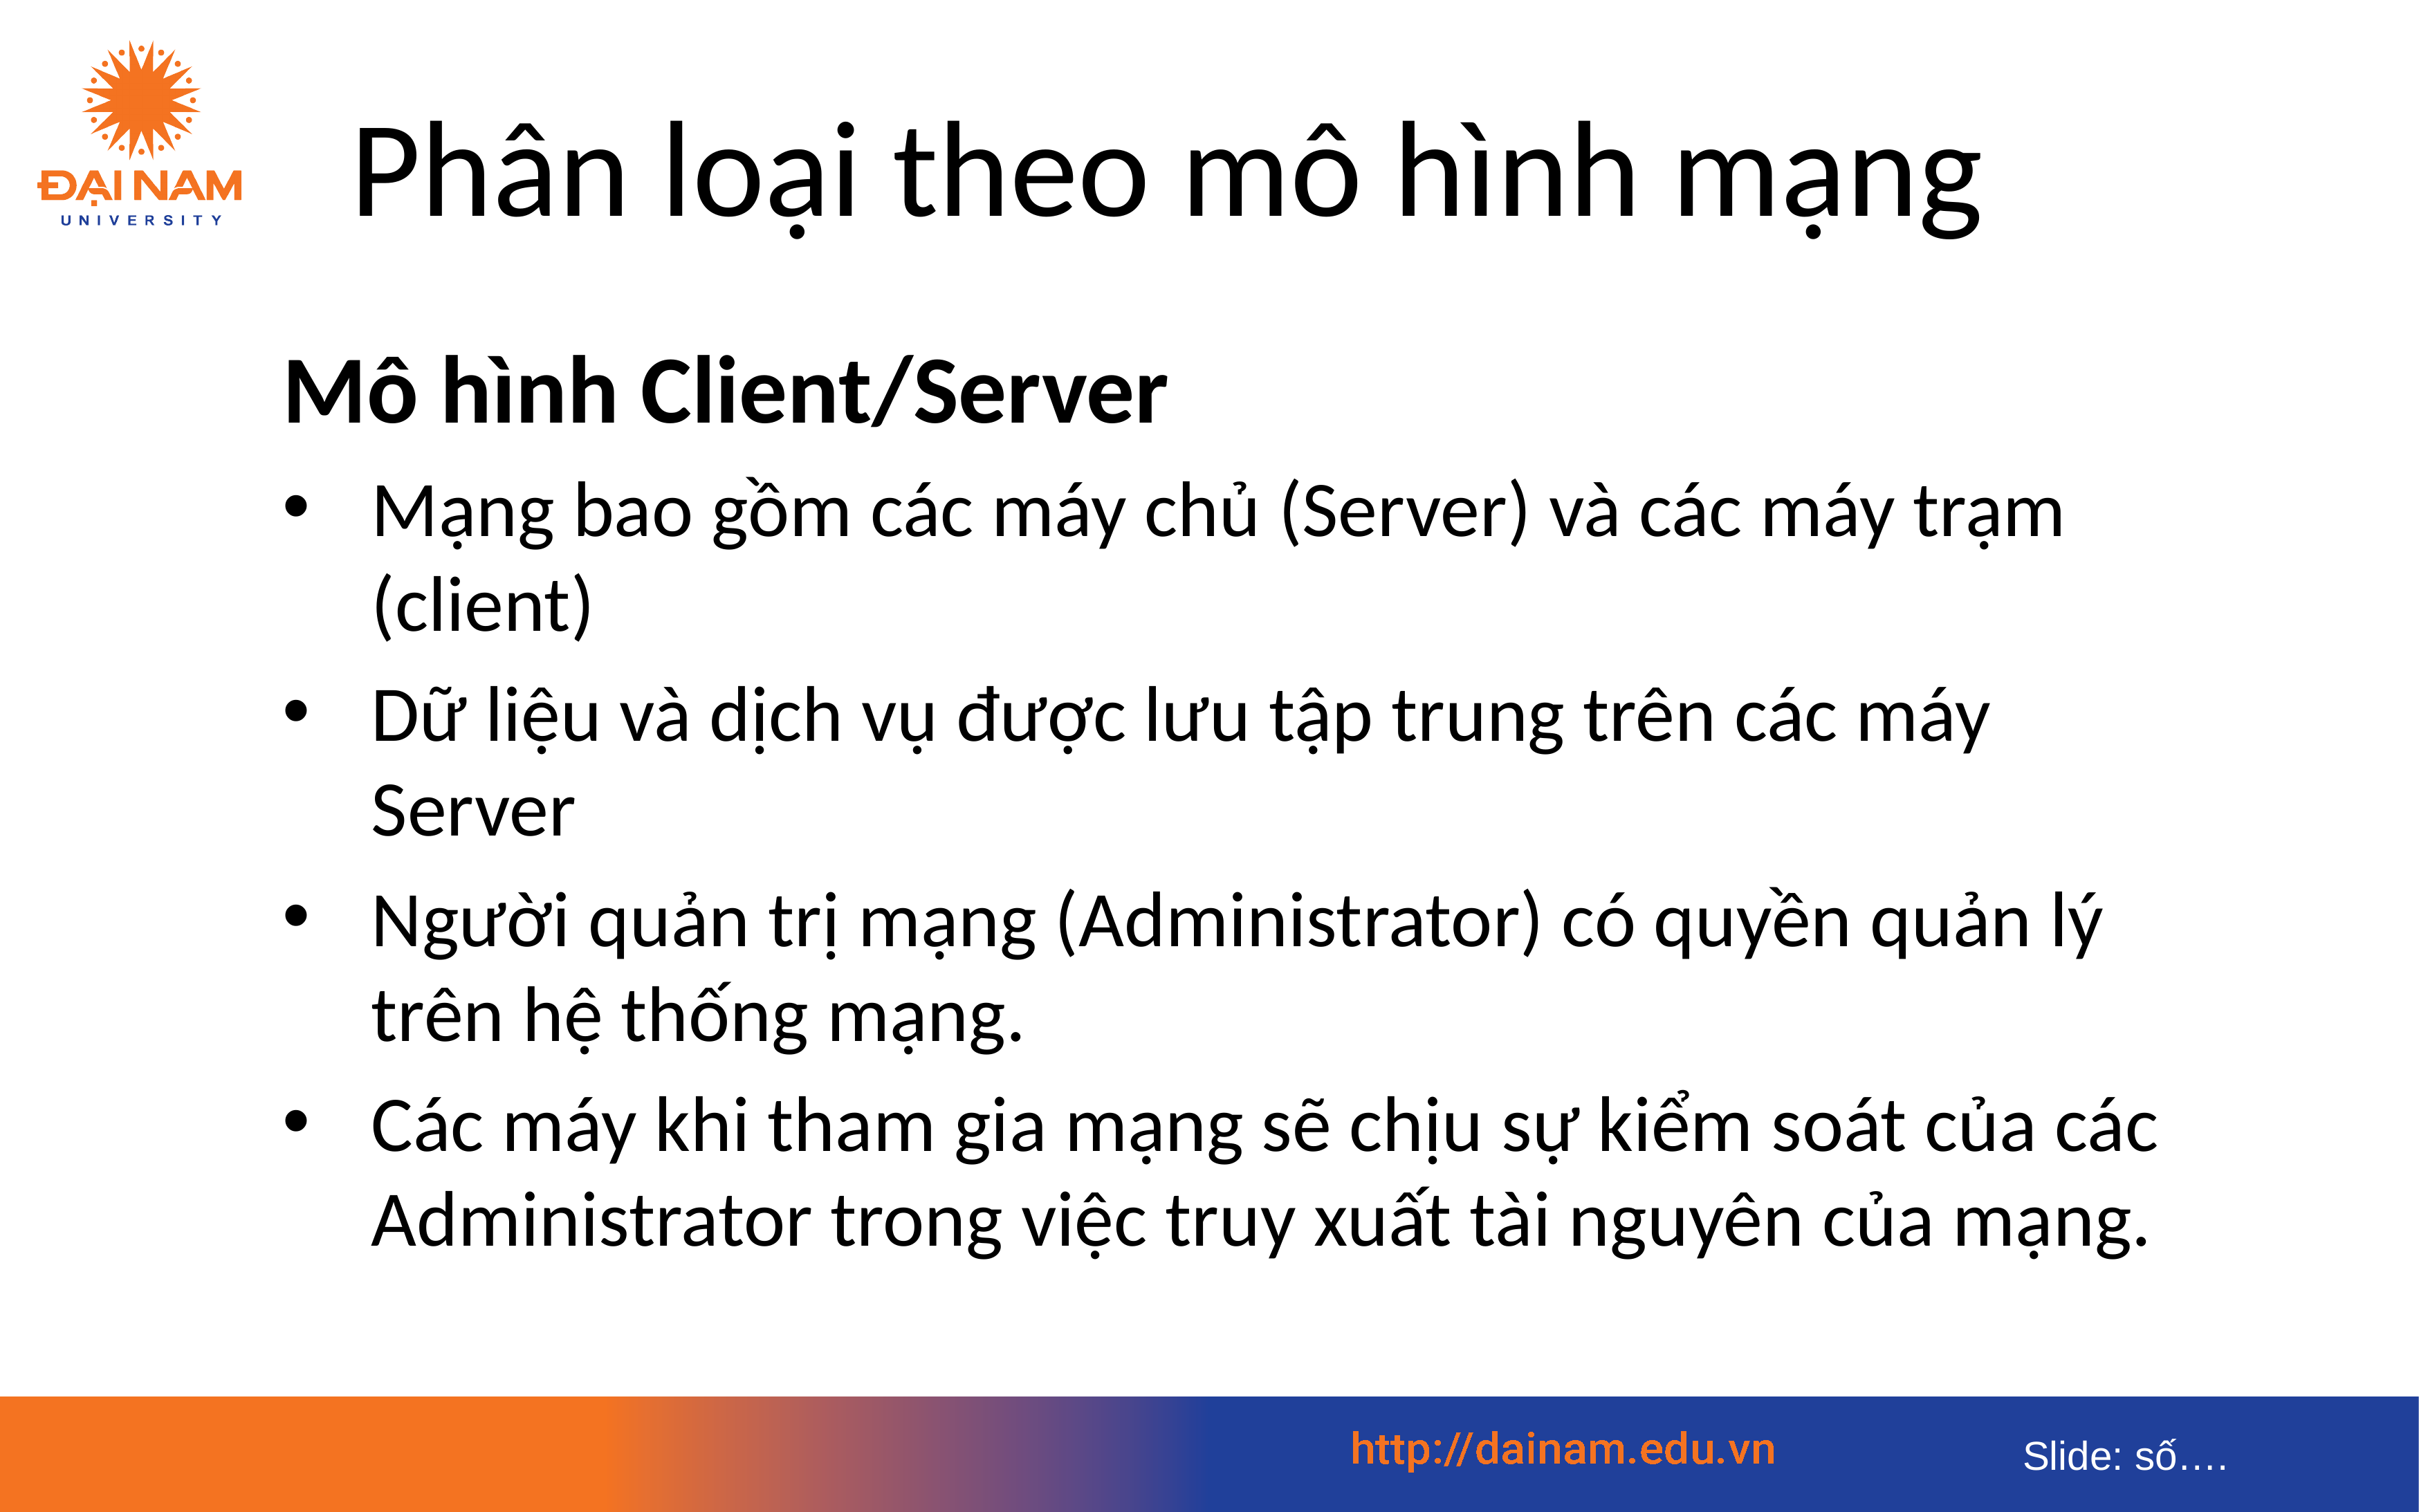

# Phân loại theo mô hình mạng
Mô hình Client/Server
Mạng bao gồm các máy chủ (Server) và các máy trạm (client)
Dữ liệu và dịch vụ được lưu tập trung trên các máy Server
Người quản trị mạng (Administrator) có quyền quản lý trên hệ thống mạng.
Các máy khi tham gia mạng sẽ chịu sự kiểm soát của các Administrator trong việc truy xuất tài nguyên của mạng.